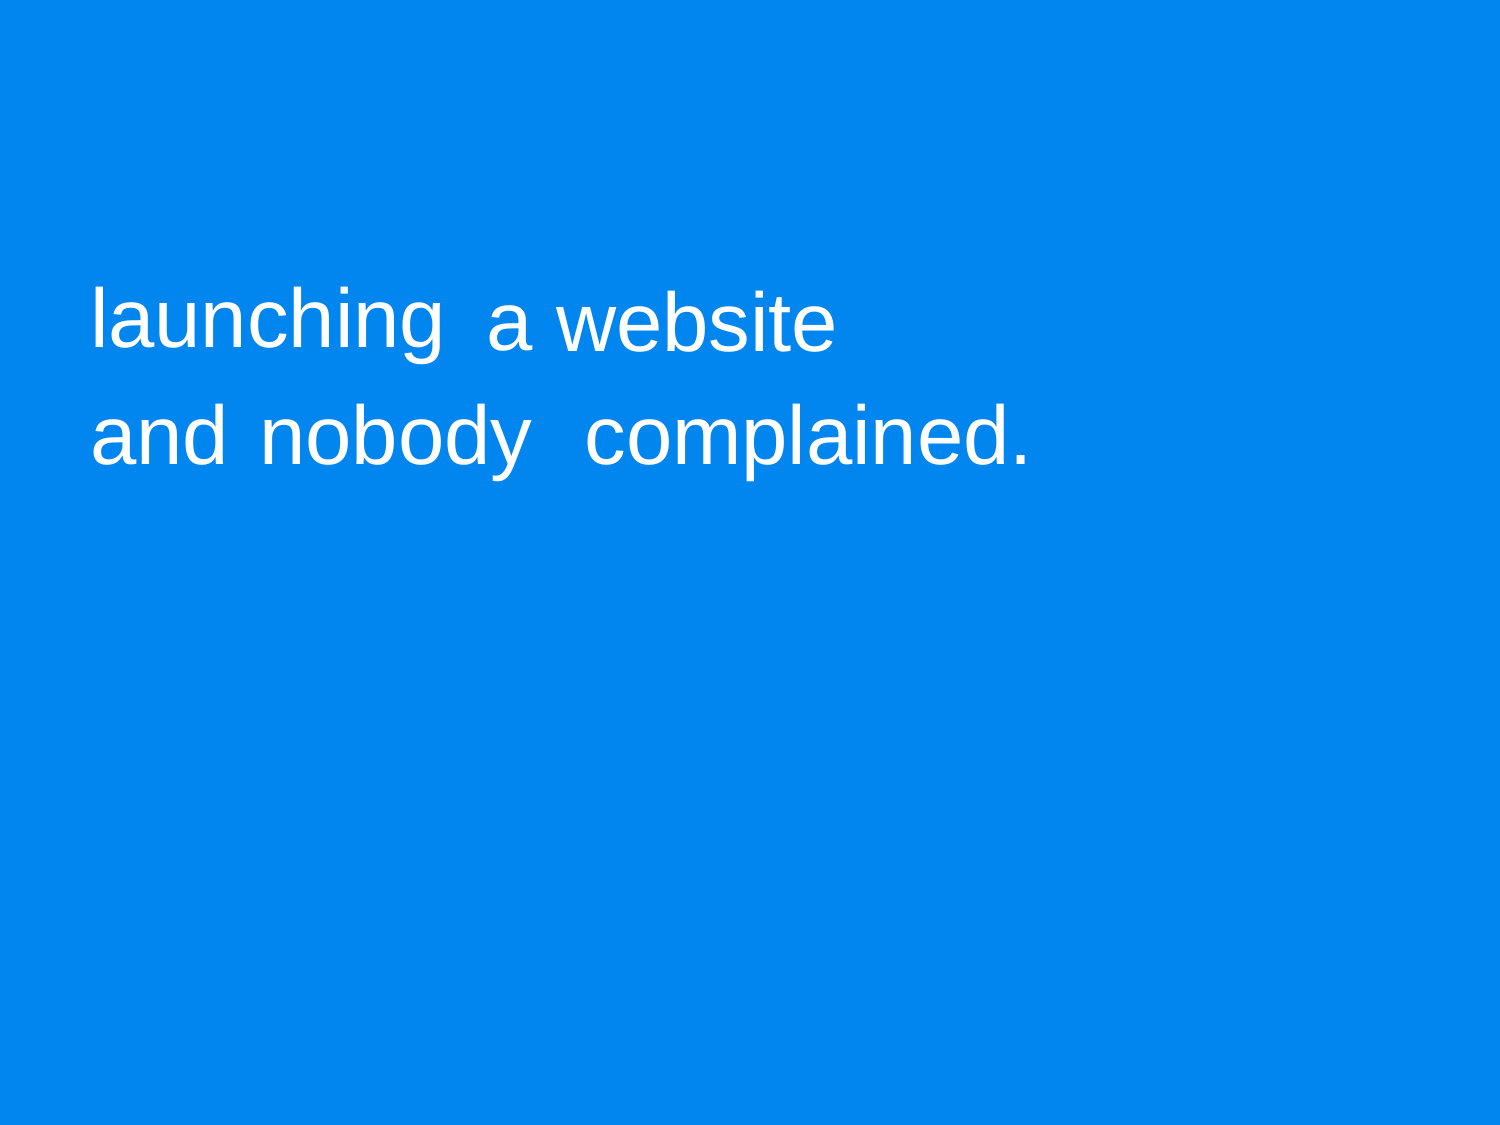

# launching
a
website
and
complained.
nobody